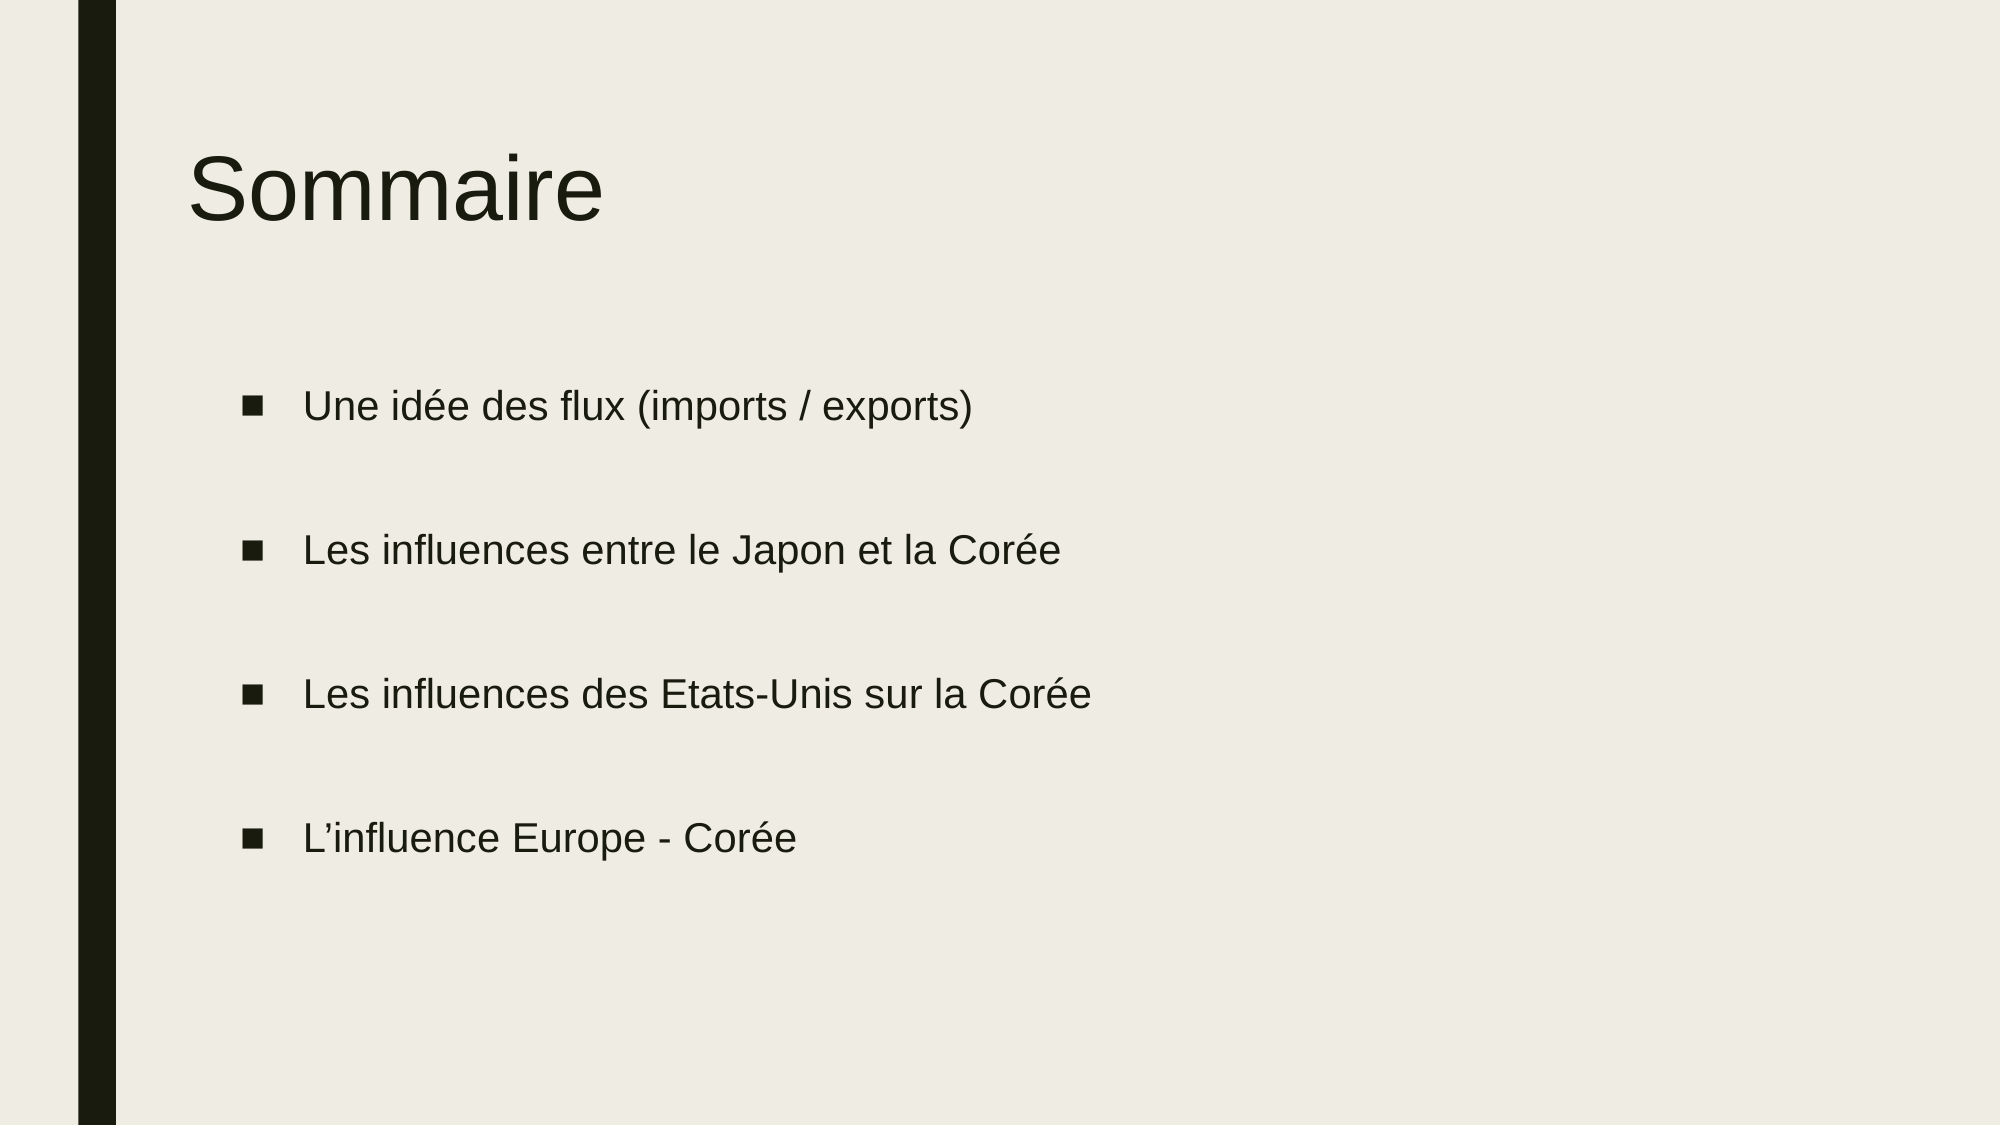

# Sommaire
Une idée des flux (imports / exports)

Les influences entre le Japon et la Corée

Les influences des Etats-Unis sur la Corée

L’influence Europe - Corée